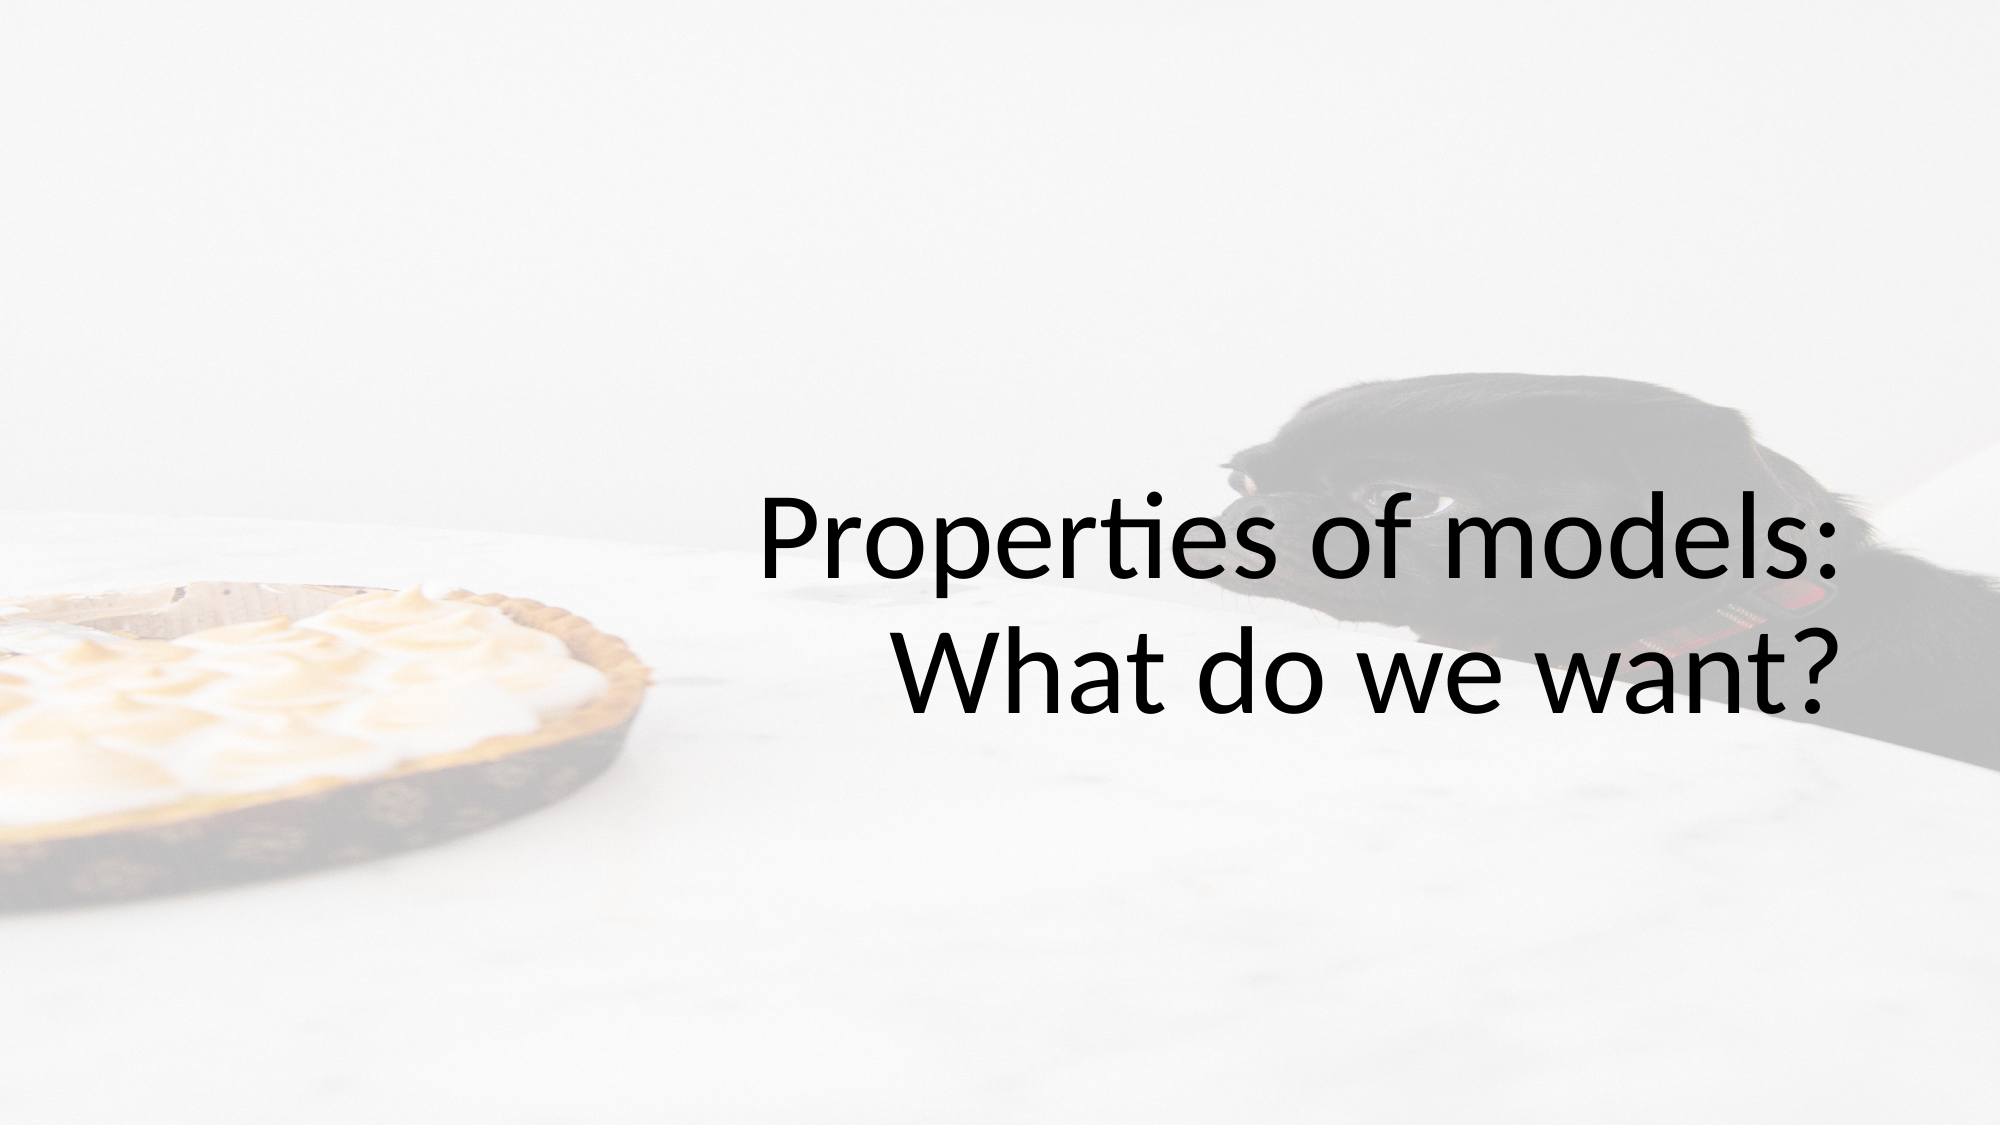

# Properties of models: What do we want?